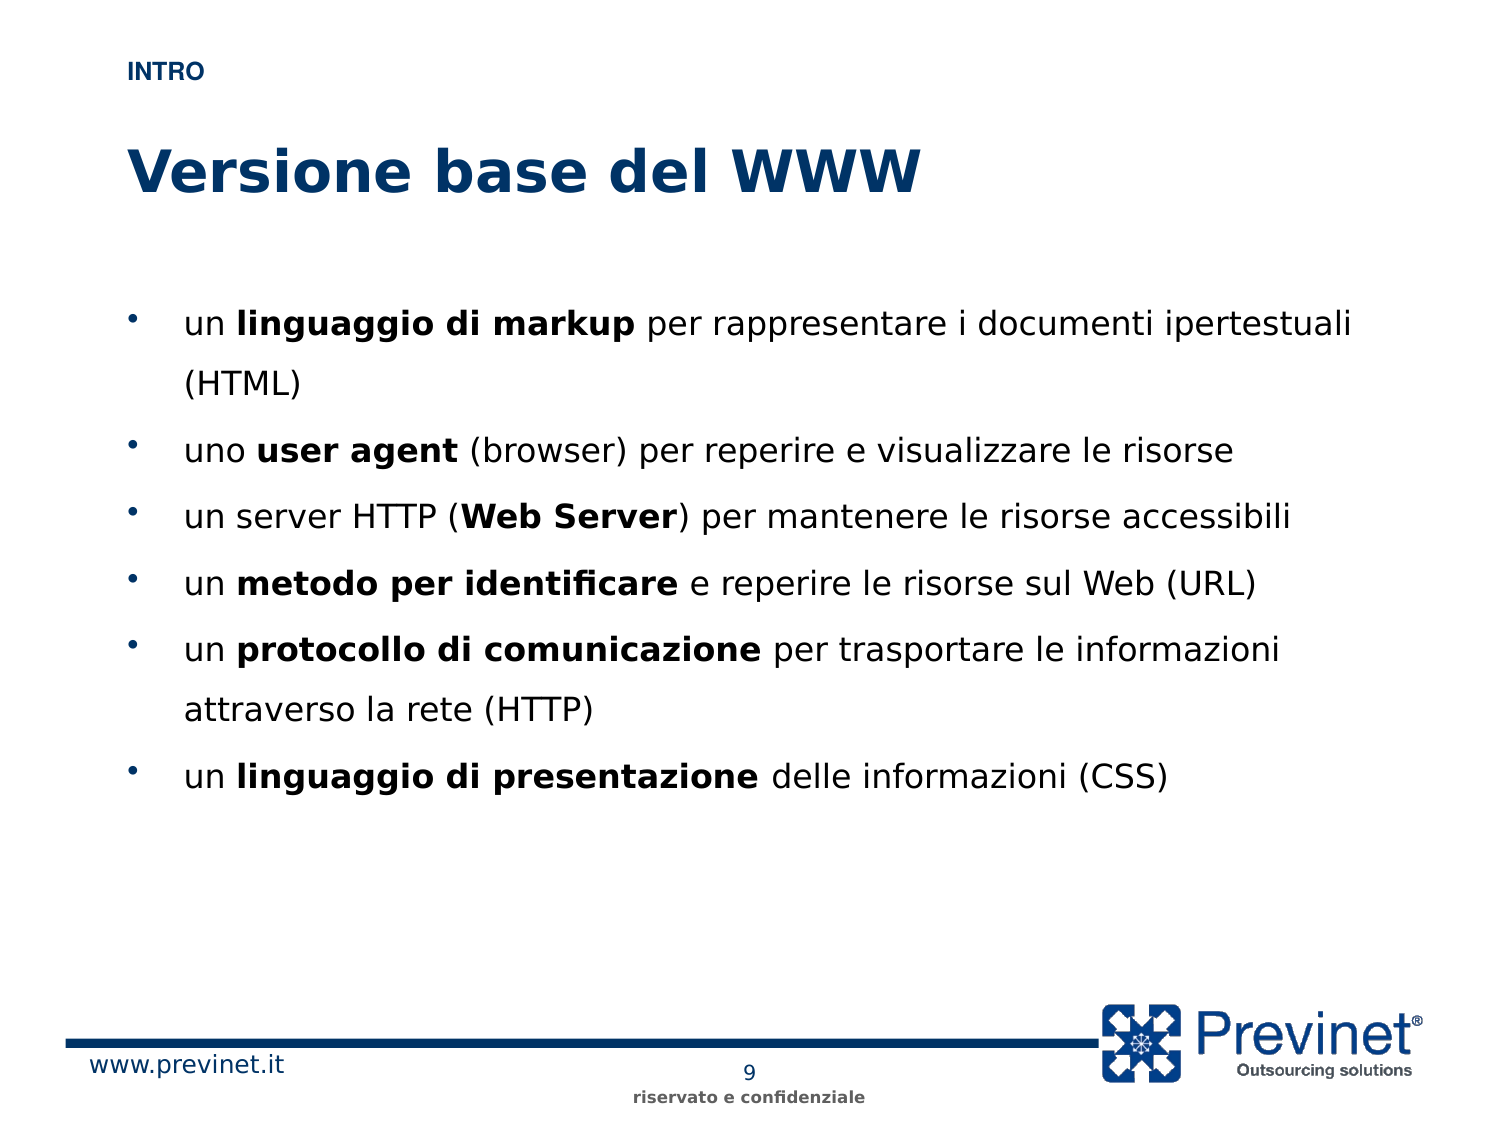

Intro
# Versione base del WWW
un linguaggio di markup per rappresentare i documenti ipertestuali (HTML)
uno user agent (browser) per reperire e visualizzare le risorse
un server HTTP (Web Server) per mantenere le risorse accessibili
un metodo per identificare e reperire le risorse sul Web (URL)
un protocollo di comunicazione per trasportare le informazioni attraverso la rete (HTTP)
un linguaggio di presentazione delle informazioni (CSS)